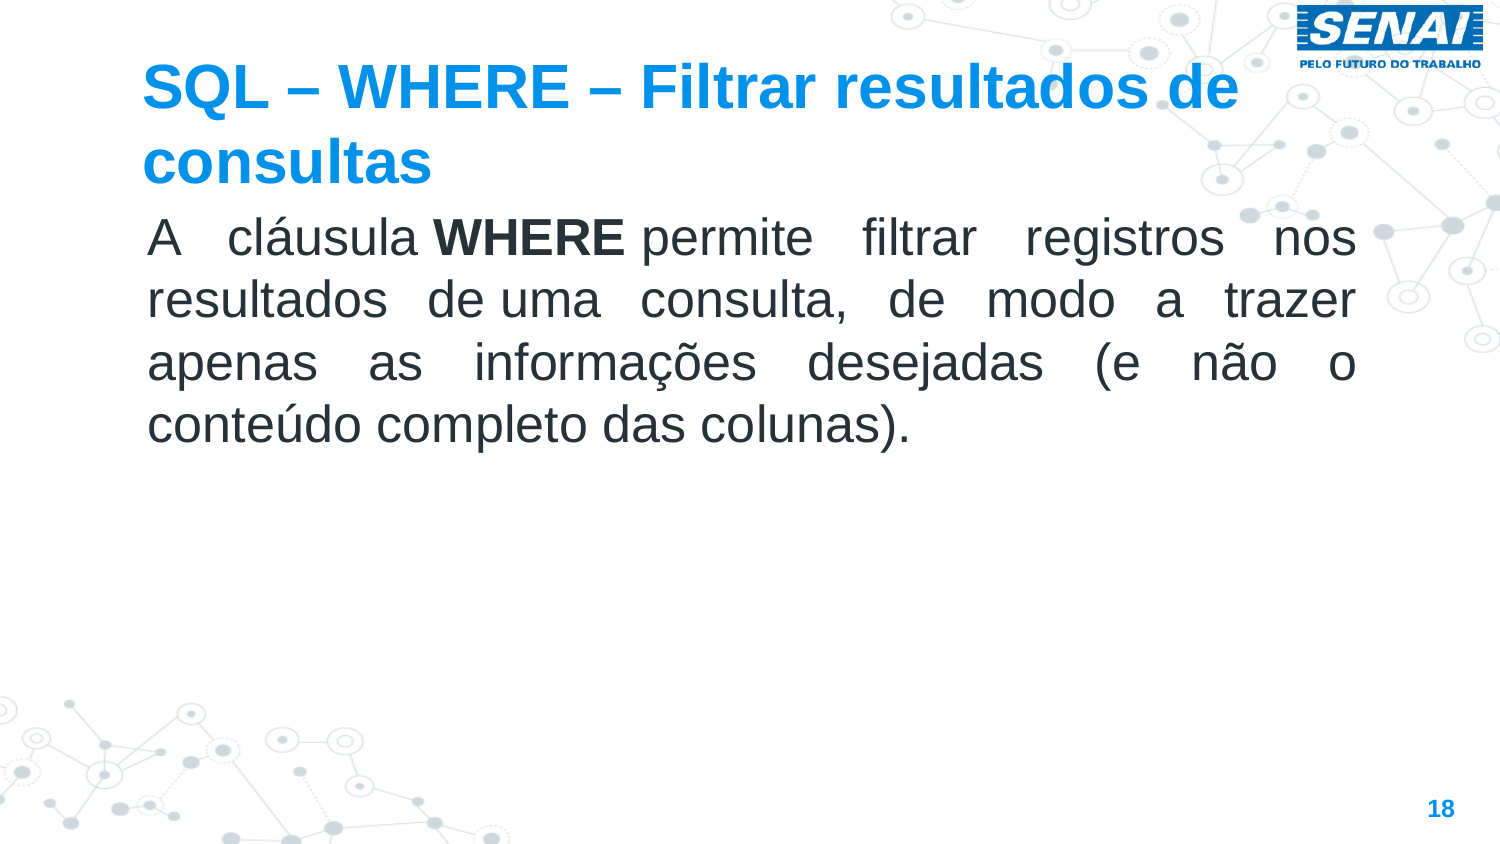

# SQL – WHERE – Filtrar resultados de consultas
A cláusula WHERE permite filtrar registros nos resultados de uma consulta, de modo a trazer apenas as informações desejadas (e não o conteúdo completo das colunas).
18